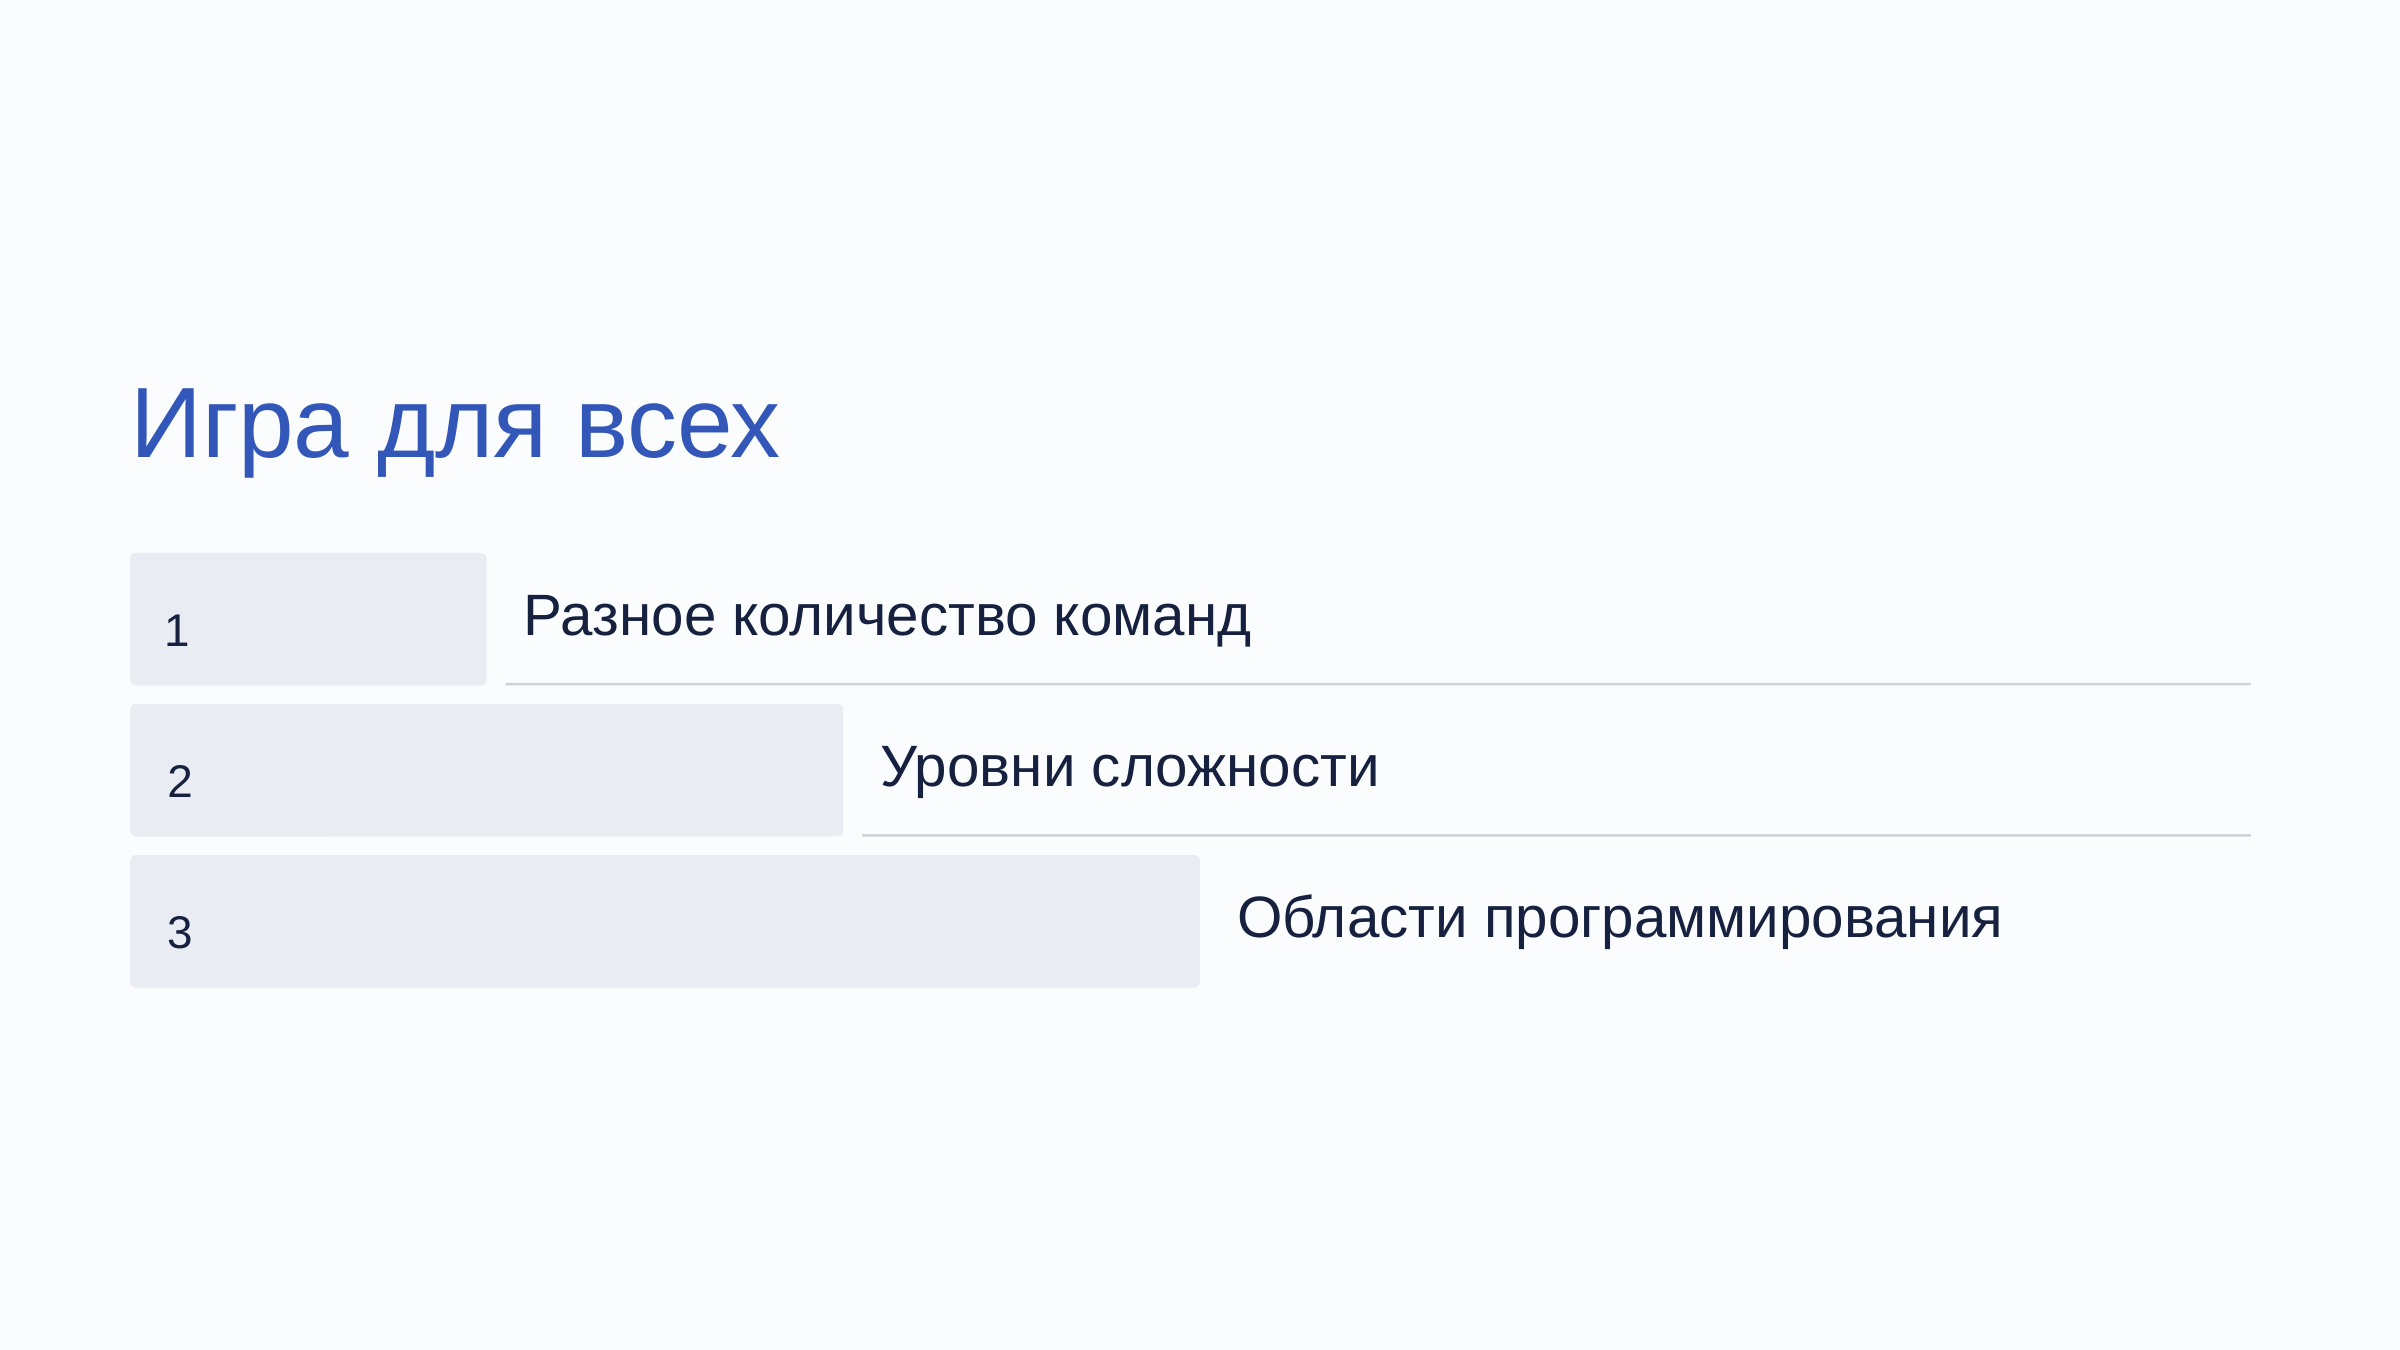

Игра для всех

1
Разное количество команд

2
Уровни сложности

3
Области программирования